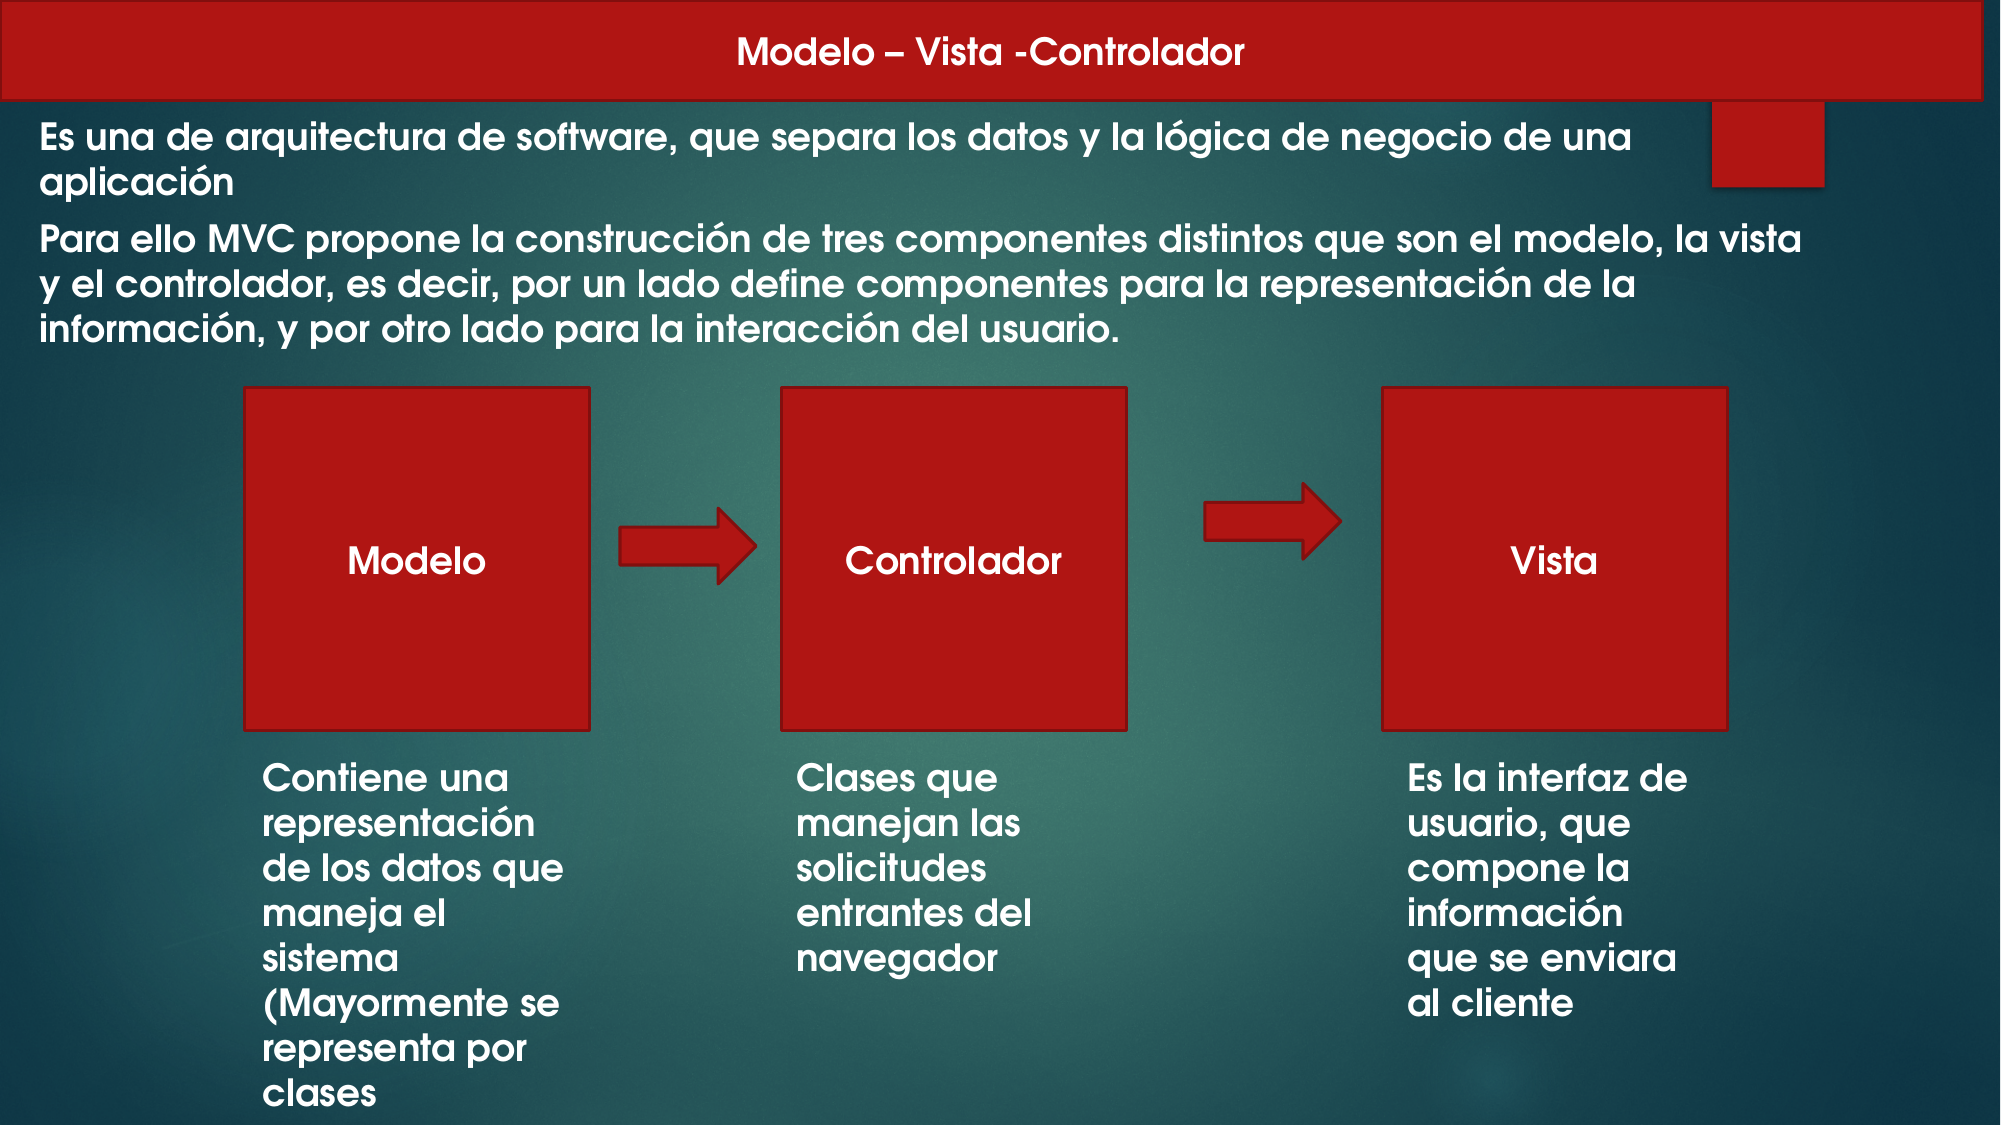

Modelo – Vista -Controlador
Es una de arquitectura de software, que separa los datos y la lógica de negocio de una aplicación
Para ello MVC propone la construcción de tres componentes distintos que son el modelo, la vista y el controlador, es decir, por un lado define componentes para la representación de la información, y por otro lado para la interacción del usuario.
Modelo
Vista
Controlador

Contiene una representación de los datos que maneja el sistema (Mayormente se representa por clases
Clases que manejan las solicitudes entrantes del navegador
Es la interfaz de usuario, que compone la información que se enviara al cliente